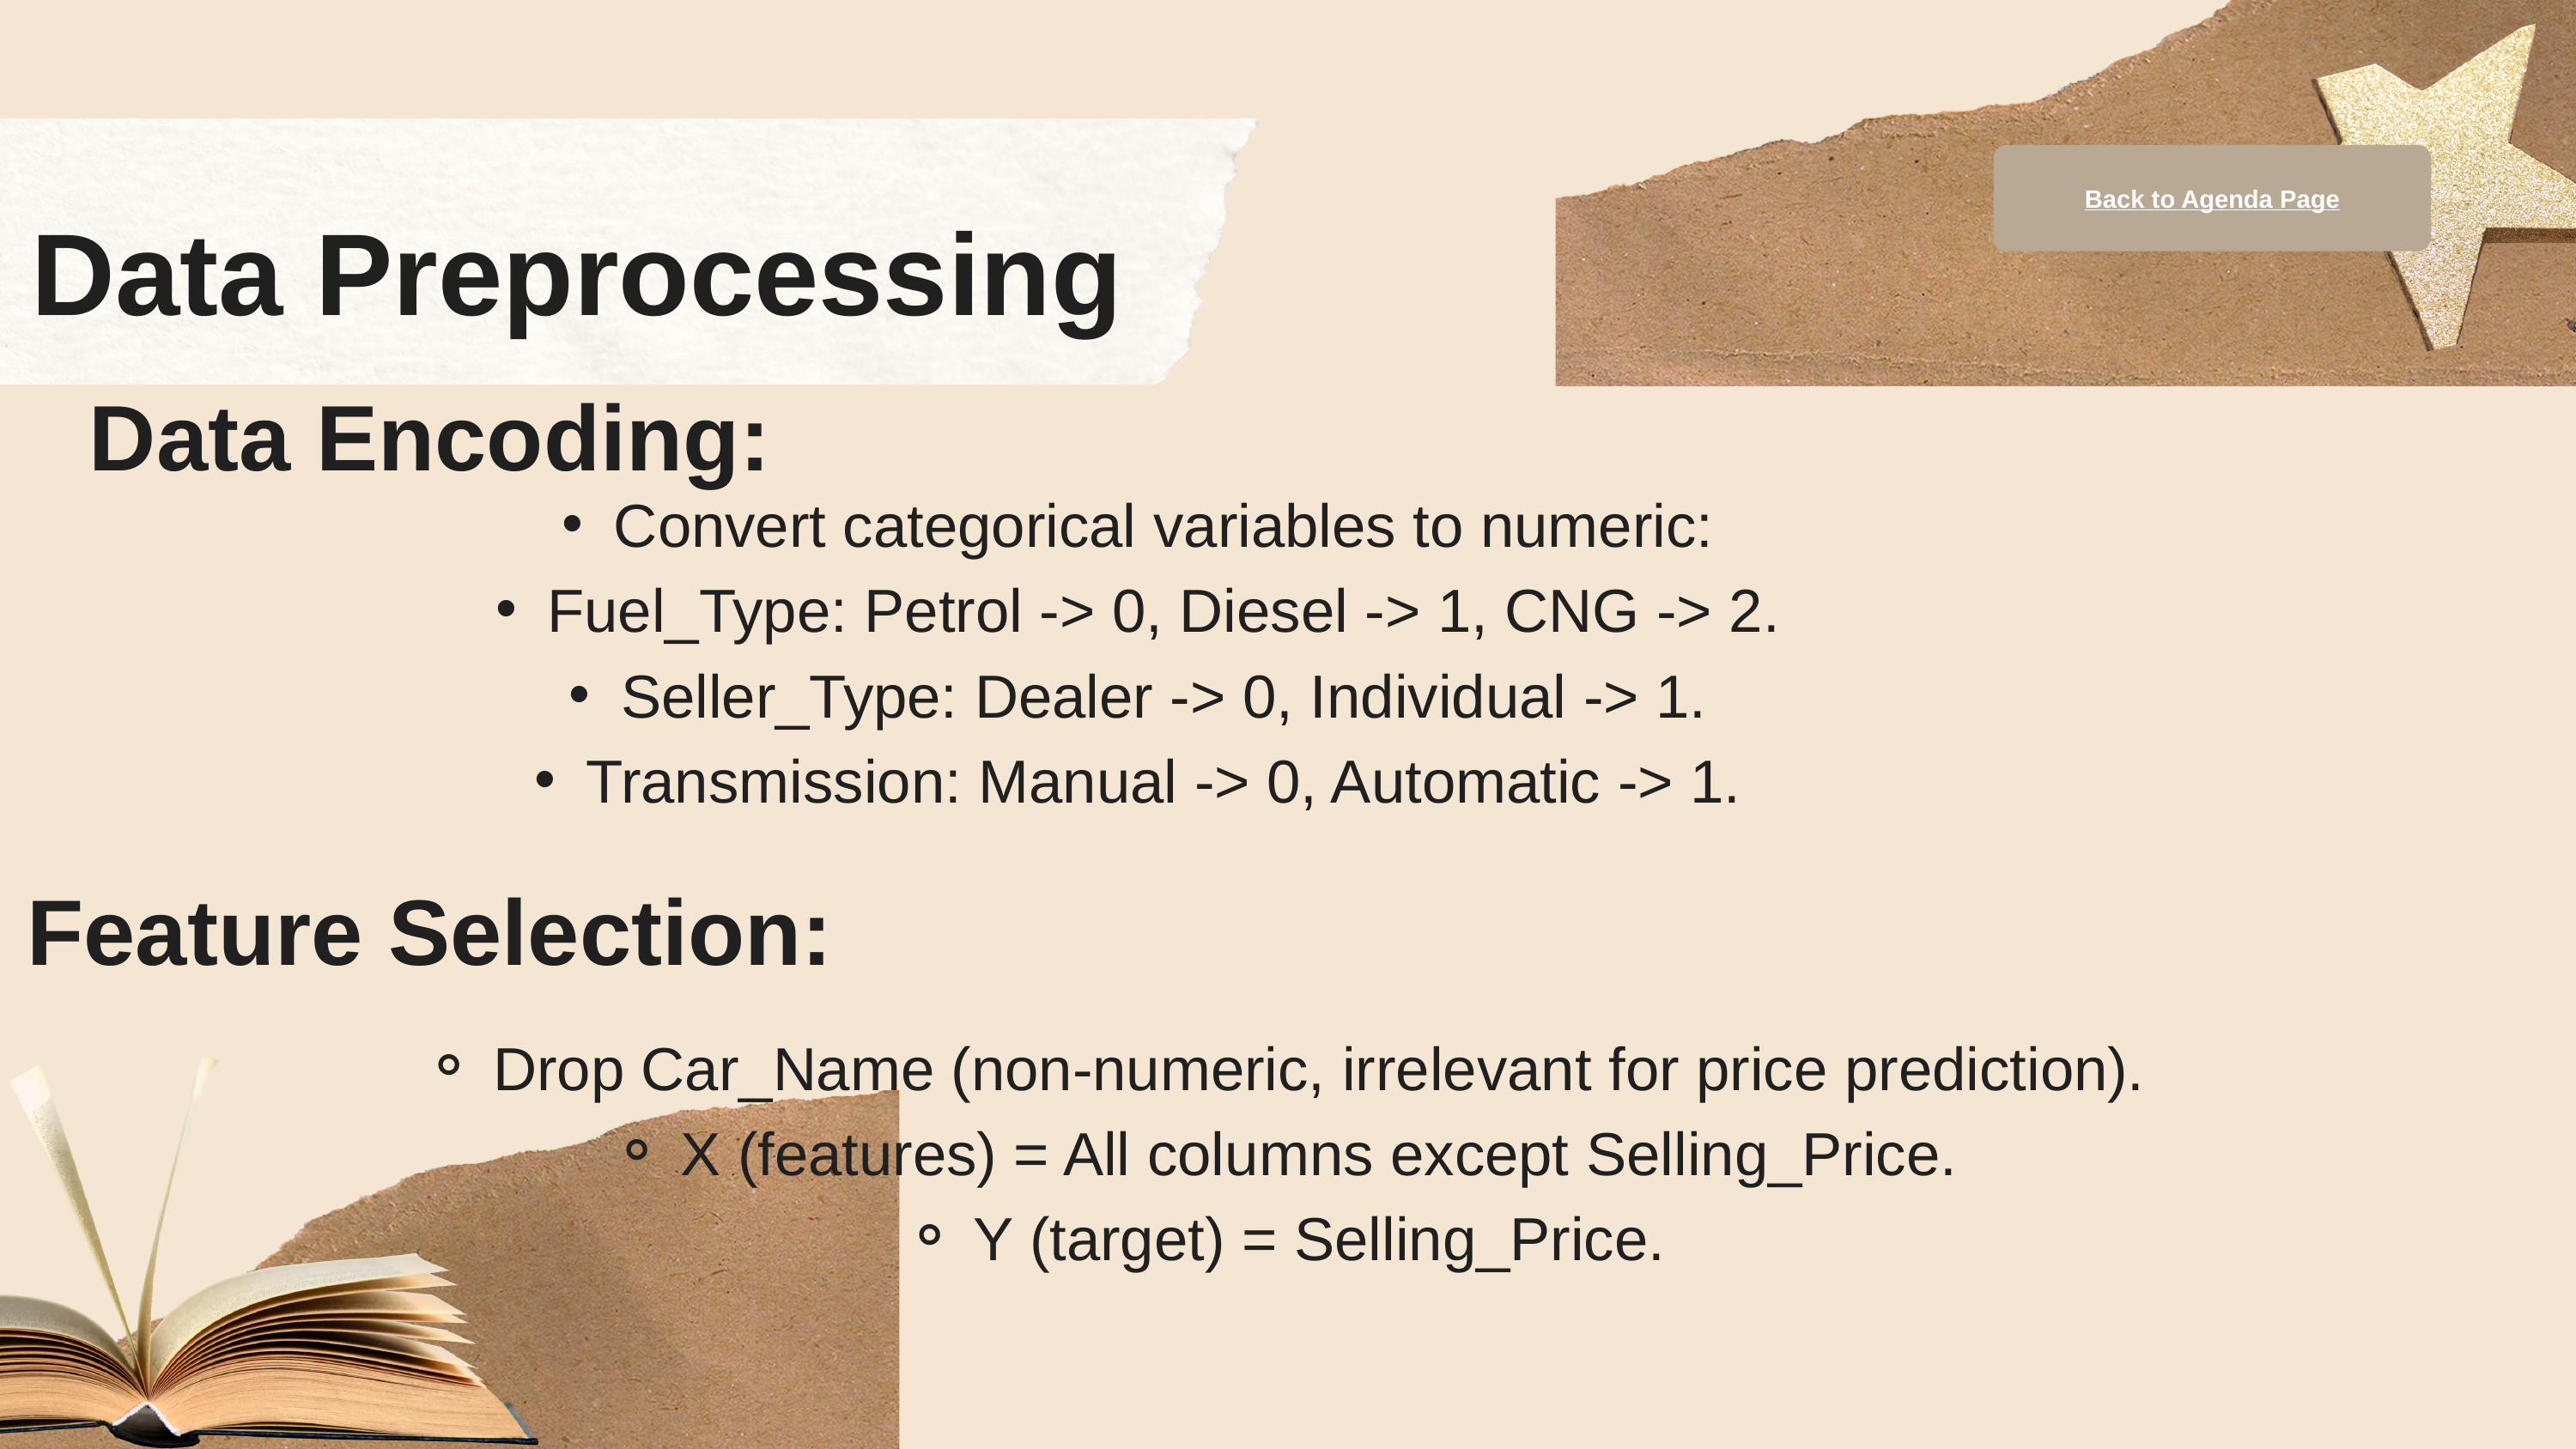

Back to Agenda Page
Data Preprocessing
Data Encoding:
Convert categorical variables to numeric:
Fuel_Type: Petrol -> 0, Diesel -> 1, CNG -> 2.
Seller_Type: Dealer -> 0, Individual -> 1.
Transmission: Manual -> 0, Automatic -> 1.

Feature Selection:
Drop Car_Name (non-numeric, irrelevant for price prediction).
X (features) = All columns except Selling_Price.
Y (target) = Selling_Price.